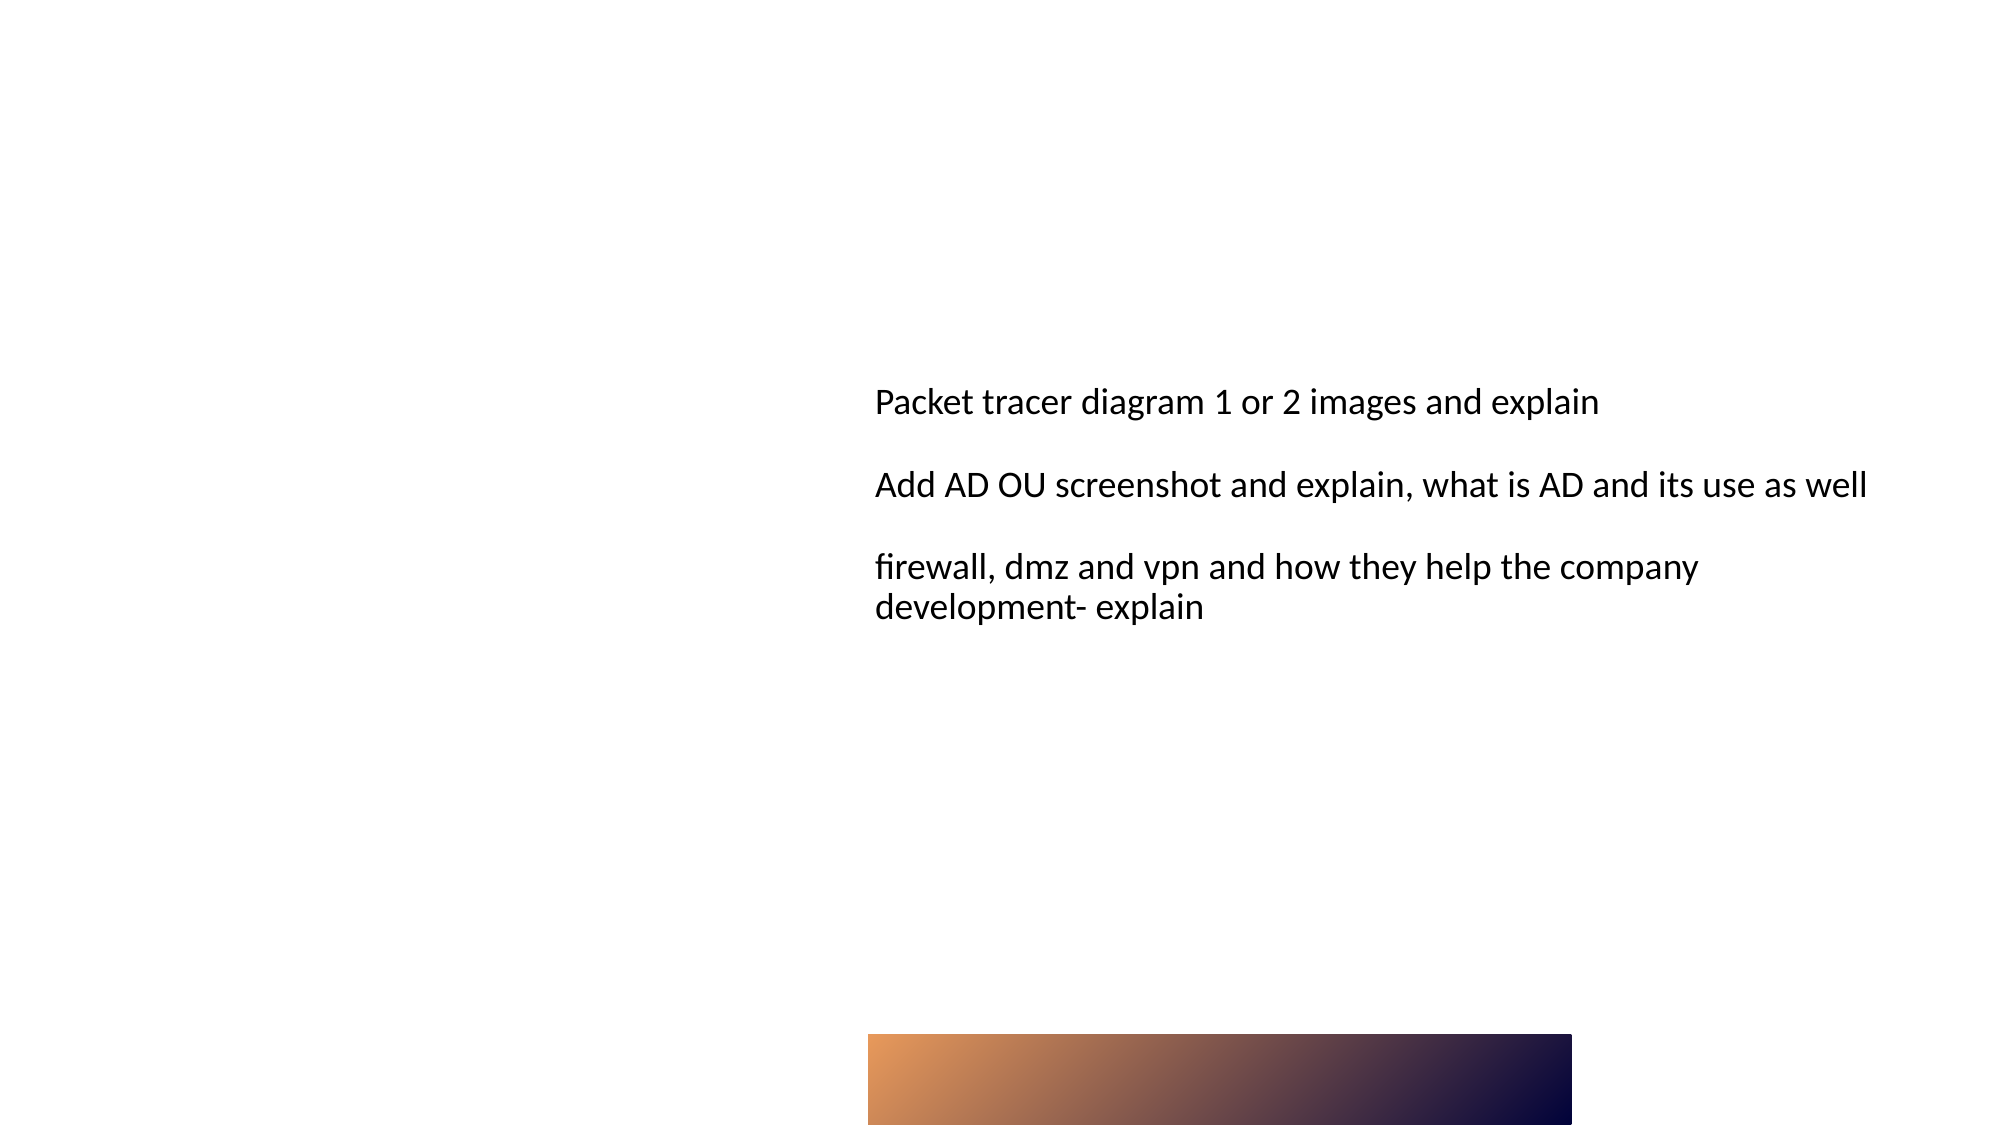

Packet tracer diagram 1 or 2 images and explain
Add AD OU screenshot and explain, what is AD and its use as well
firewall, dmz and vpn and how they help the company development- explain